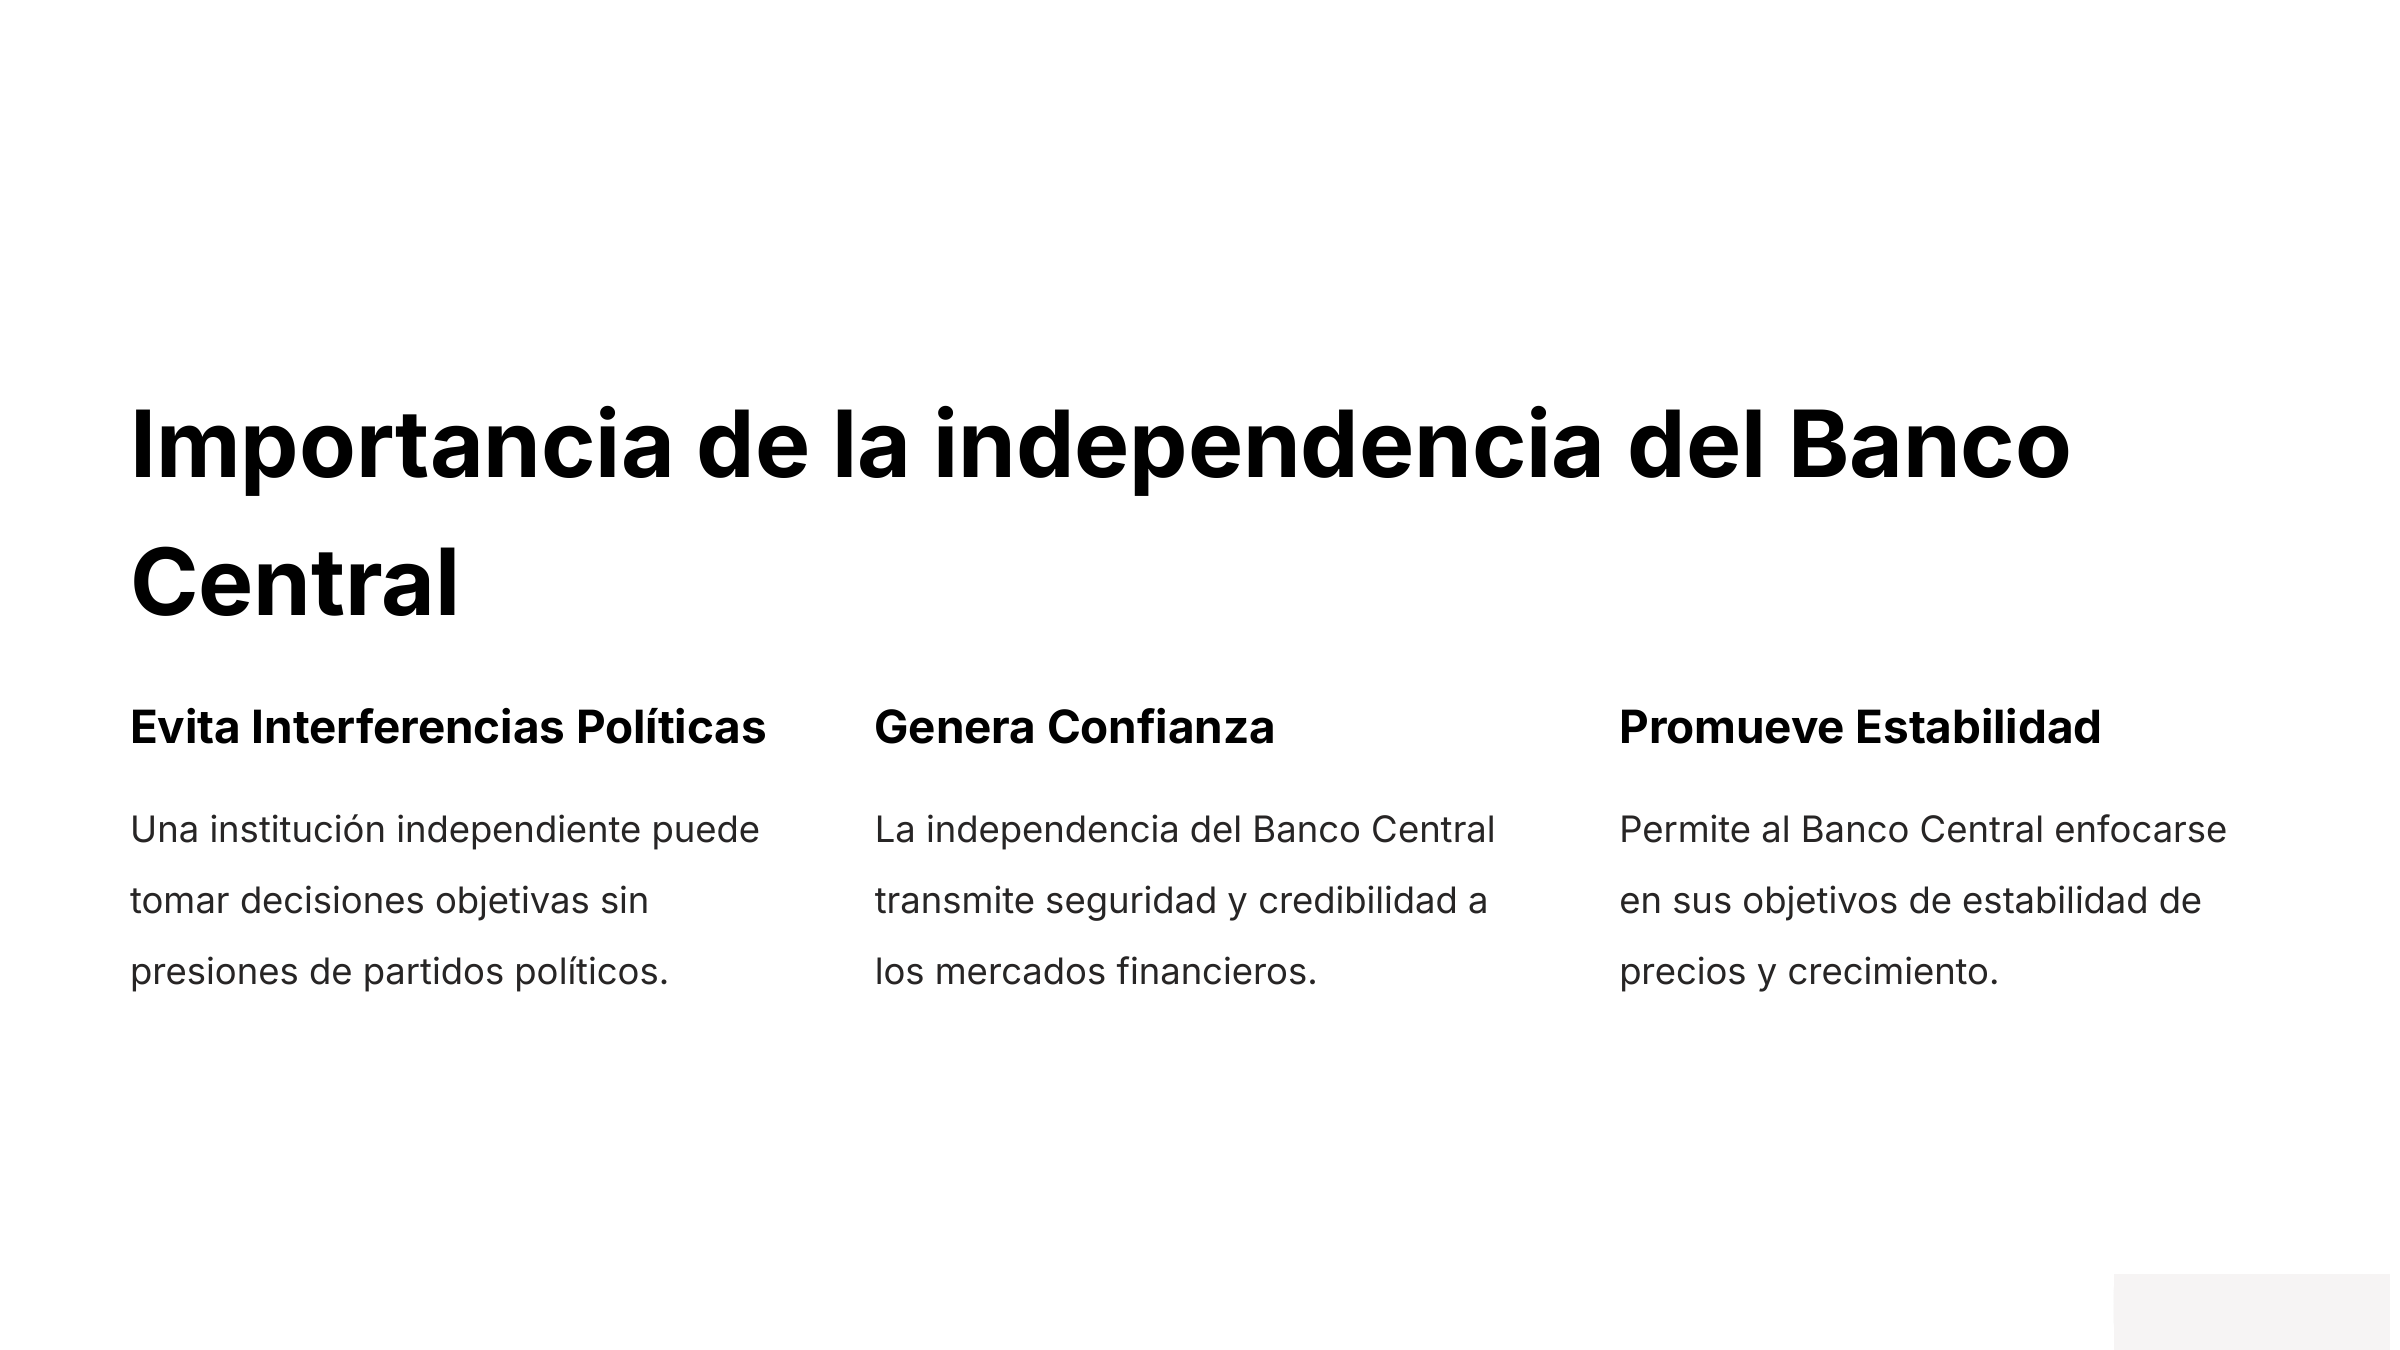

Importancia de la independencia del Banco Central
Genera Confianza
Evita Interferencias Políticas
Promueve Estabilidad
Una institución independiente puede tomar decisiones objetivas sin presiones de partidos políticos.
La independencia del Banco Central transmite seguridad y credibilidad a los mercados financieros.
Permite al Banco Central enfocarse en sus objetivos de estabilidad de precios y crecimiento.